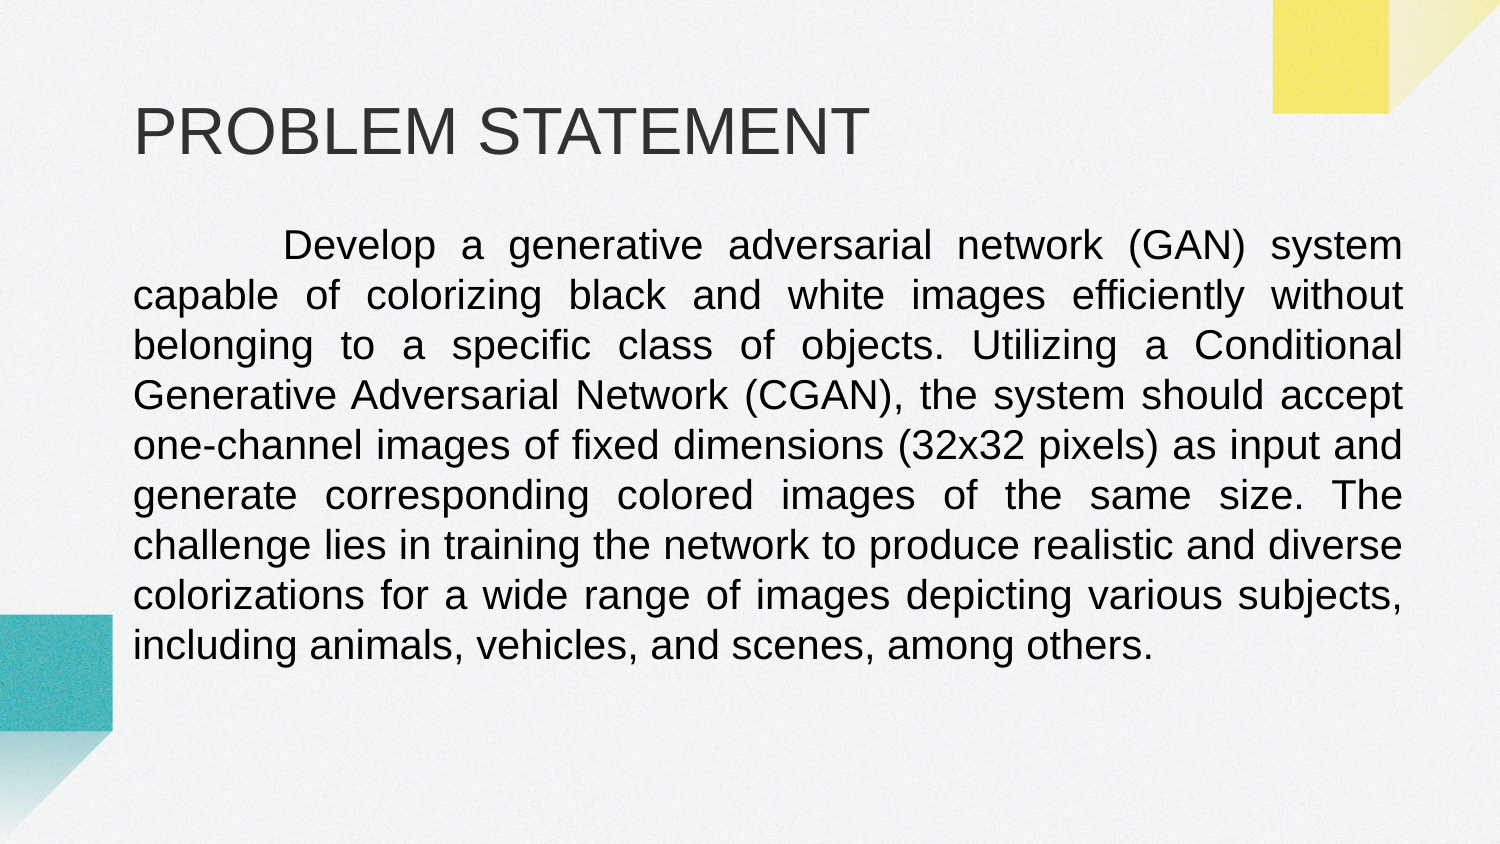

# PROBLEM STATEMENT
	Develop a generative adversarial network (GAN) system capable of colorizing black and white images efficiently without belonging to a specific class of objects. Utilizing a Conditional Generative Adversarial Network (CGAN), the system should accept one-channel images of fixed dimensions (32x32 pixels) as input and generate corresponding colored images of the same size. The challenge lies in training the network to produce realistic and diverse colorizations for a wide range of images depicting various subjects, including animals, vehicles, and scenes, among others.